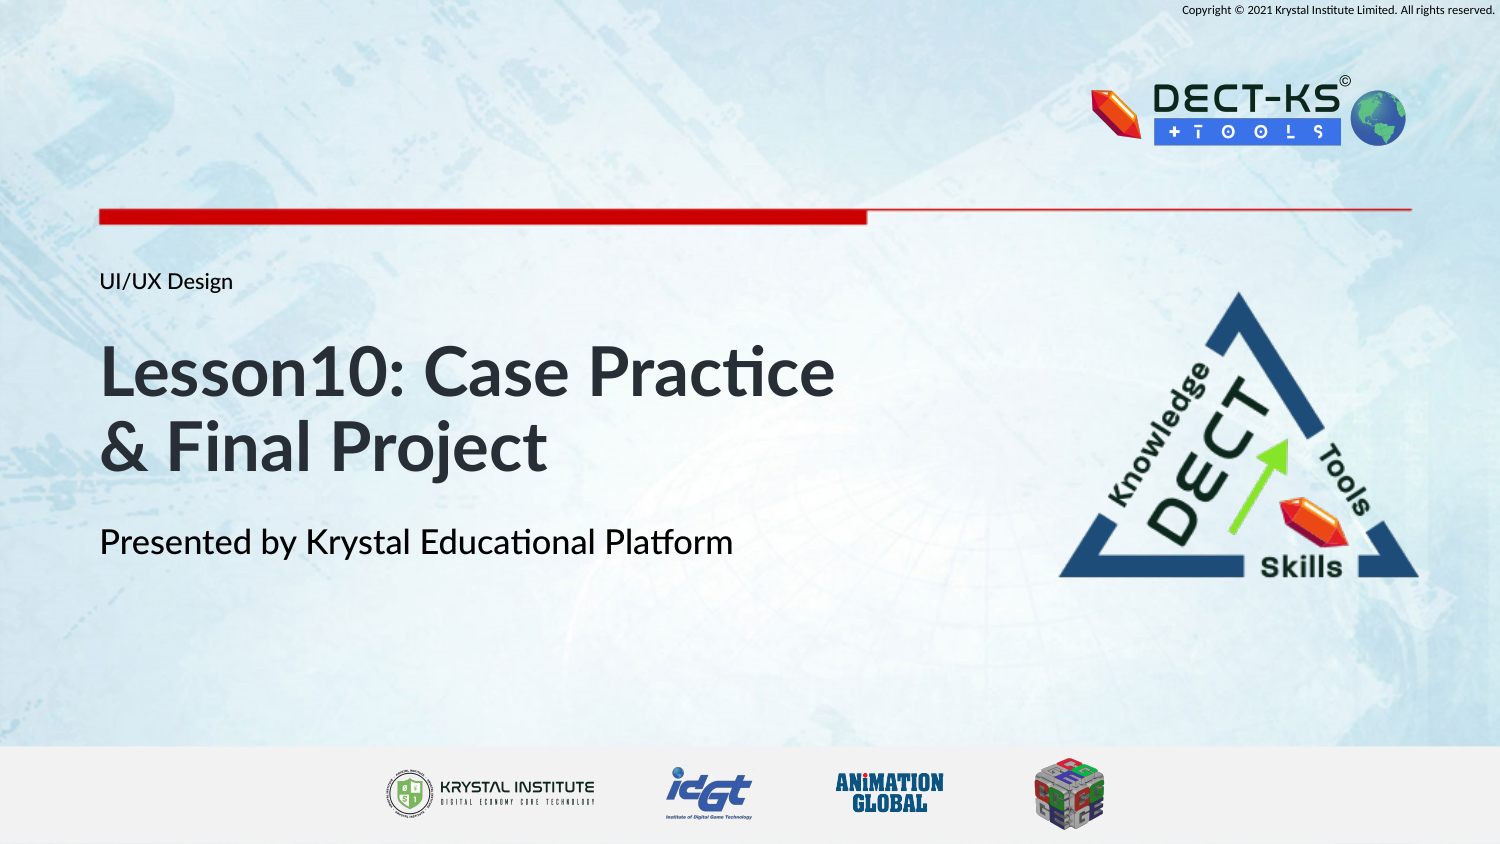

UI/UX Design
Lesson10: Case Practice & Final Project
Presented by Krystal Educational Platform